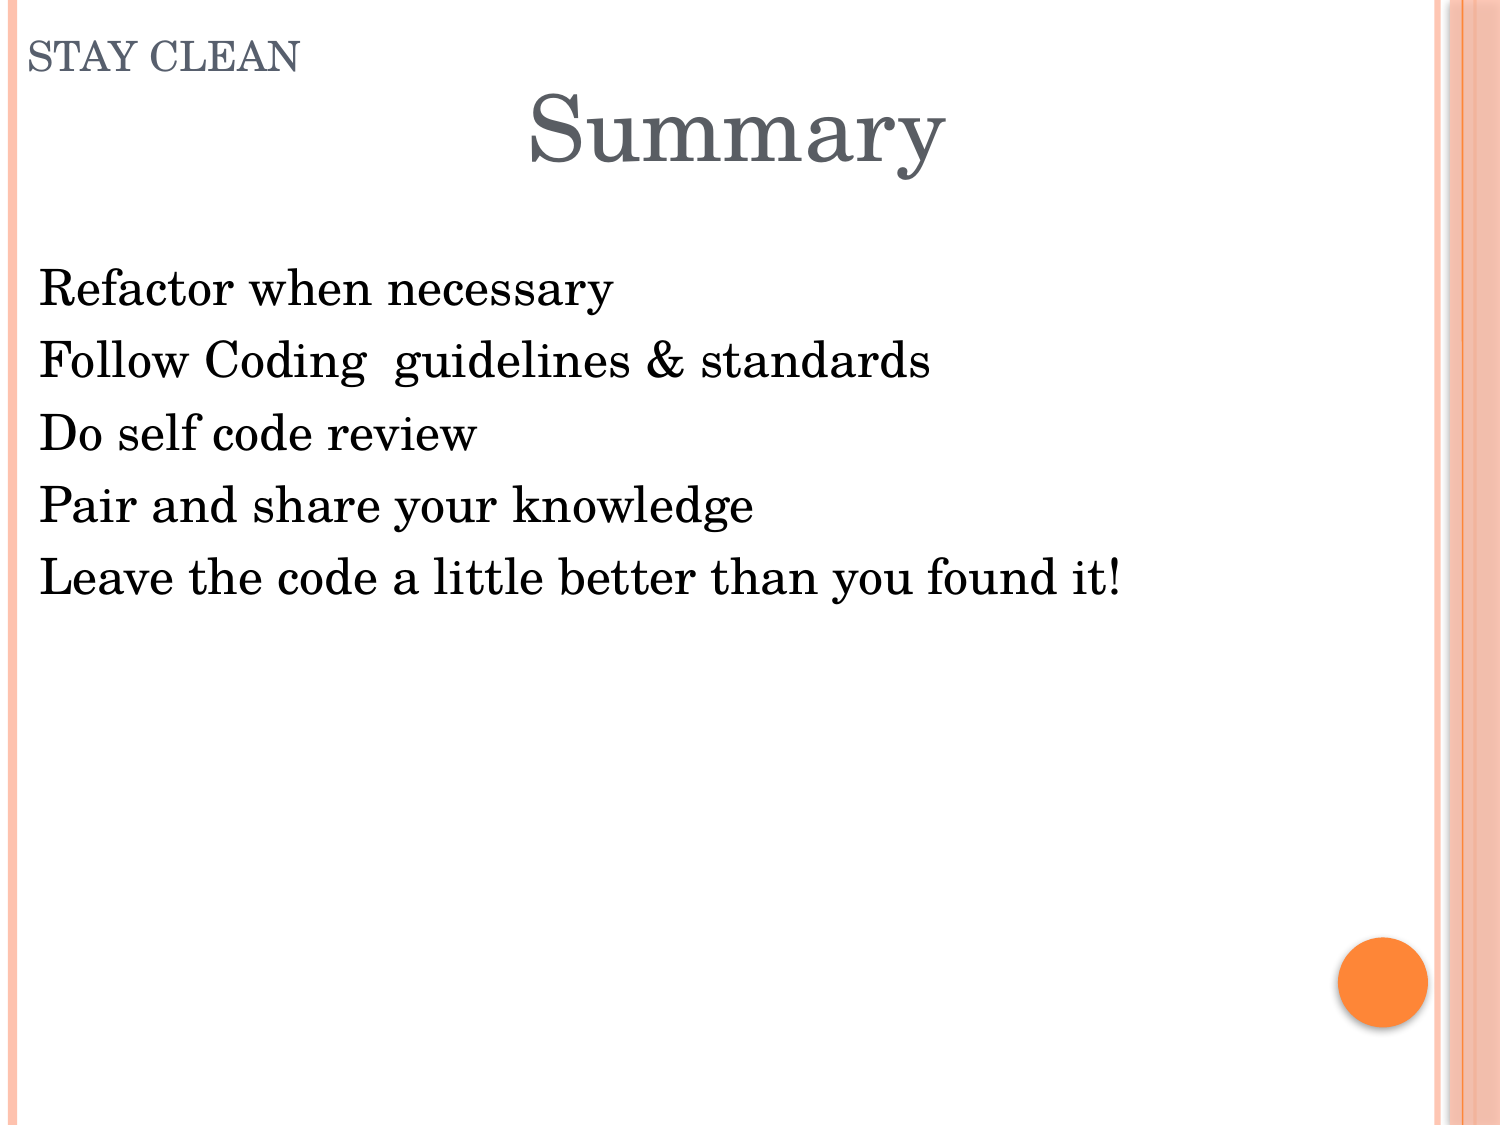

# Stay Clean
Summary

Refactor when necessary
Follow Coding  guidelines & standards
Do self code review
Pair and share your knowledge
Leave the code a little better than you found it!